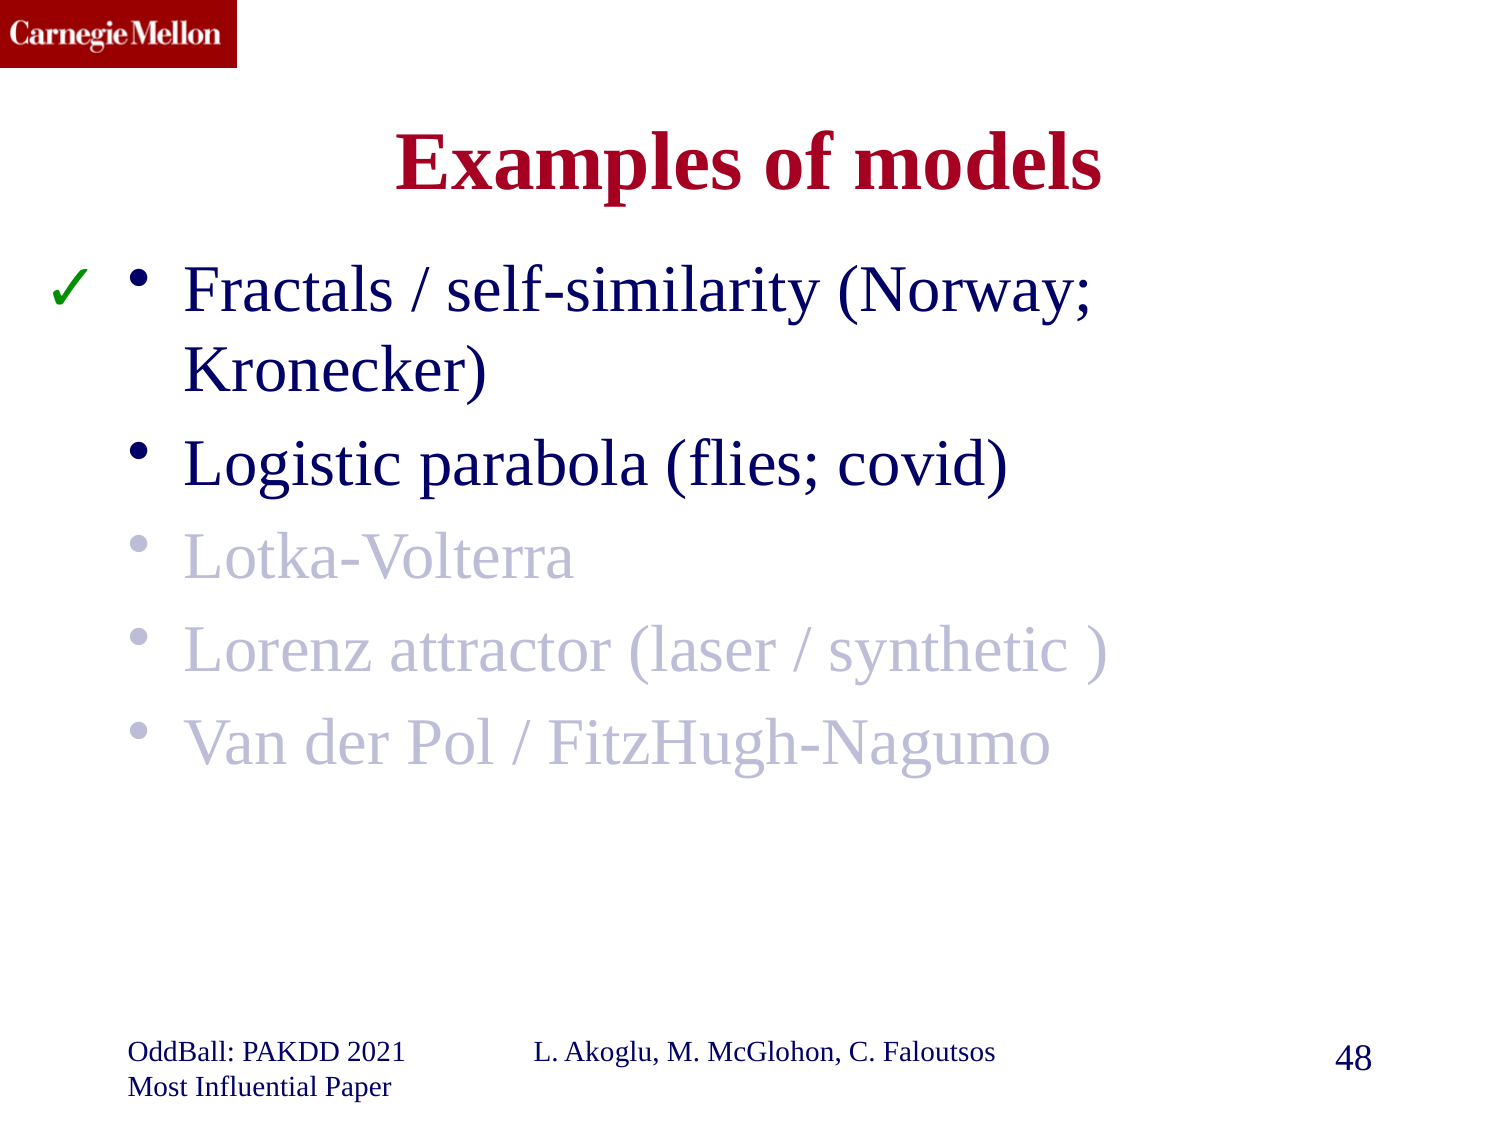

# Examples of models
✓
Fractals / self-similarity (Norway; Kronecker)
Logistic parabola (flies; covid)
Lotka-Volterra
Lorenz attractor (laser / synthetic )
Van der Pol / FitzHugh-Nagumo

OddBall: PAKDD 2021 Most Influential Paper
L. Akoglu, M. McGlohon, C. Faloutsos
48